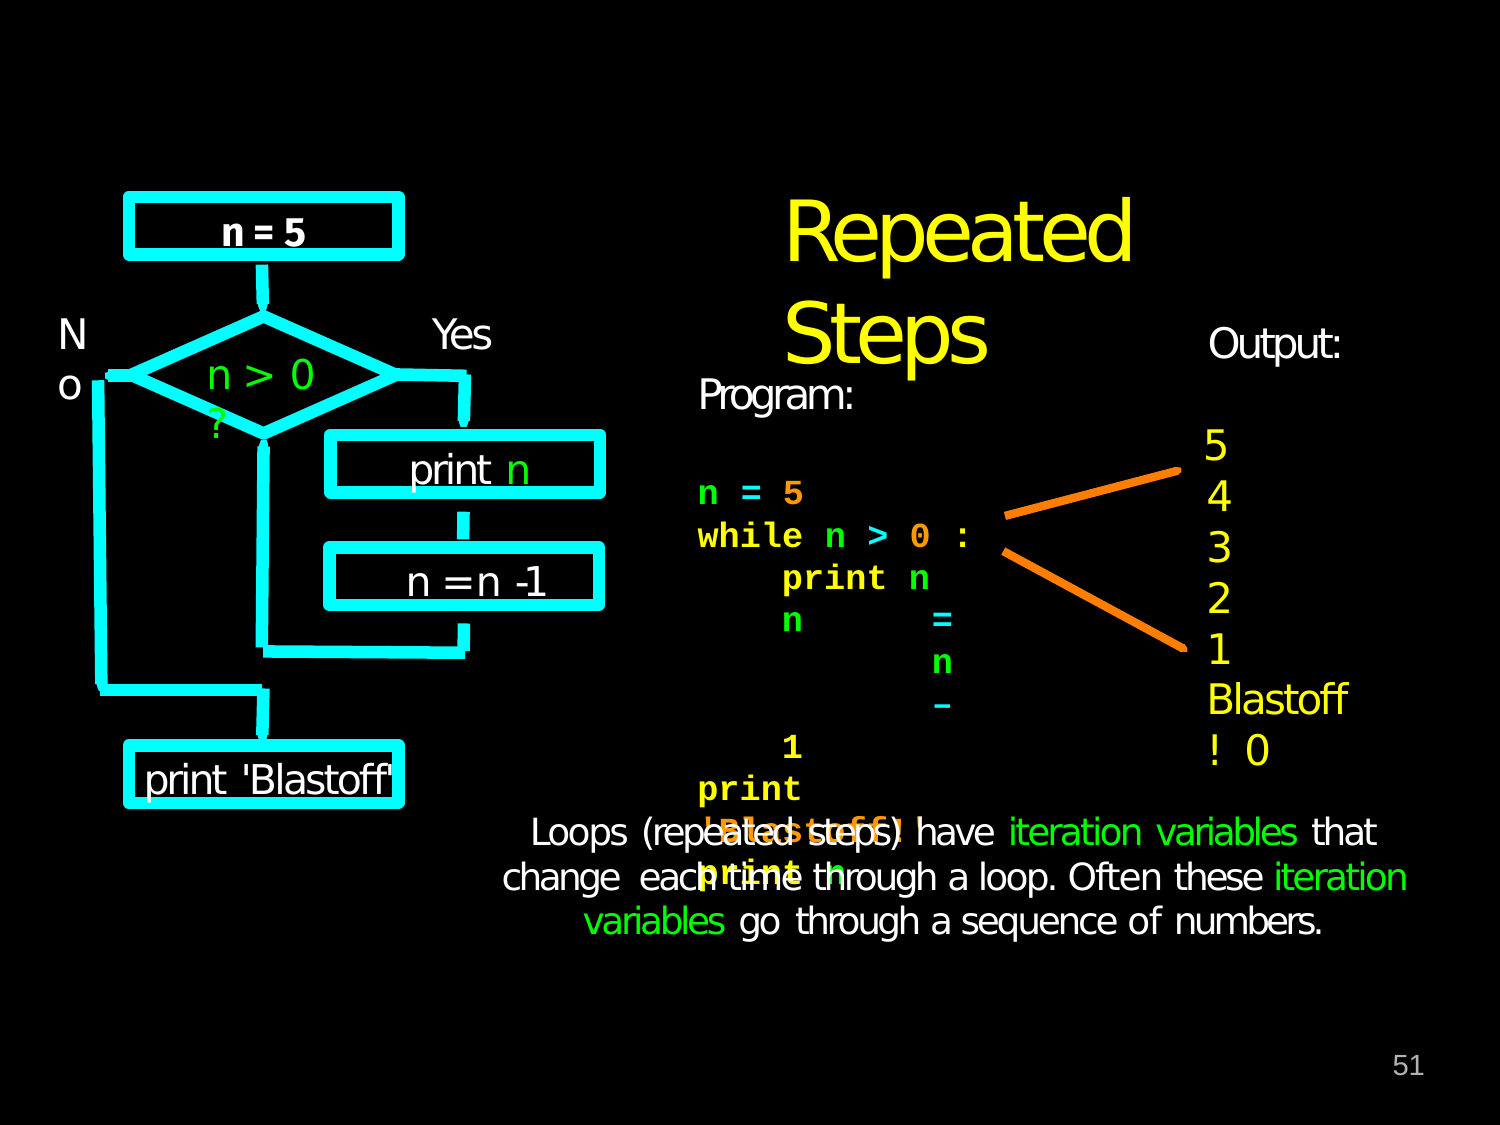

# Repeated Steps
n = 5

No
Yes
Output:
Program:
5

n > 0 ?

print n

n	=	5
while n	>	0 :
print n  n	=	n	– 1
print 'Blastoff!'  print n
4
3
2
1
Blastoff!  0

n = n -1

print 'Blastoff'
Loops (repeated steps) have iteration variables that change  each time through a loop. Often these iteration variables go  through a sequence of numbers.
51